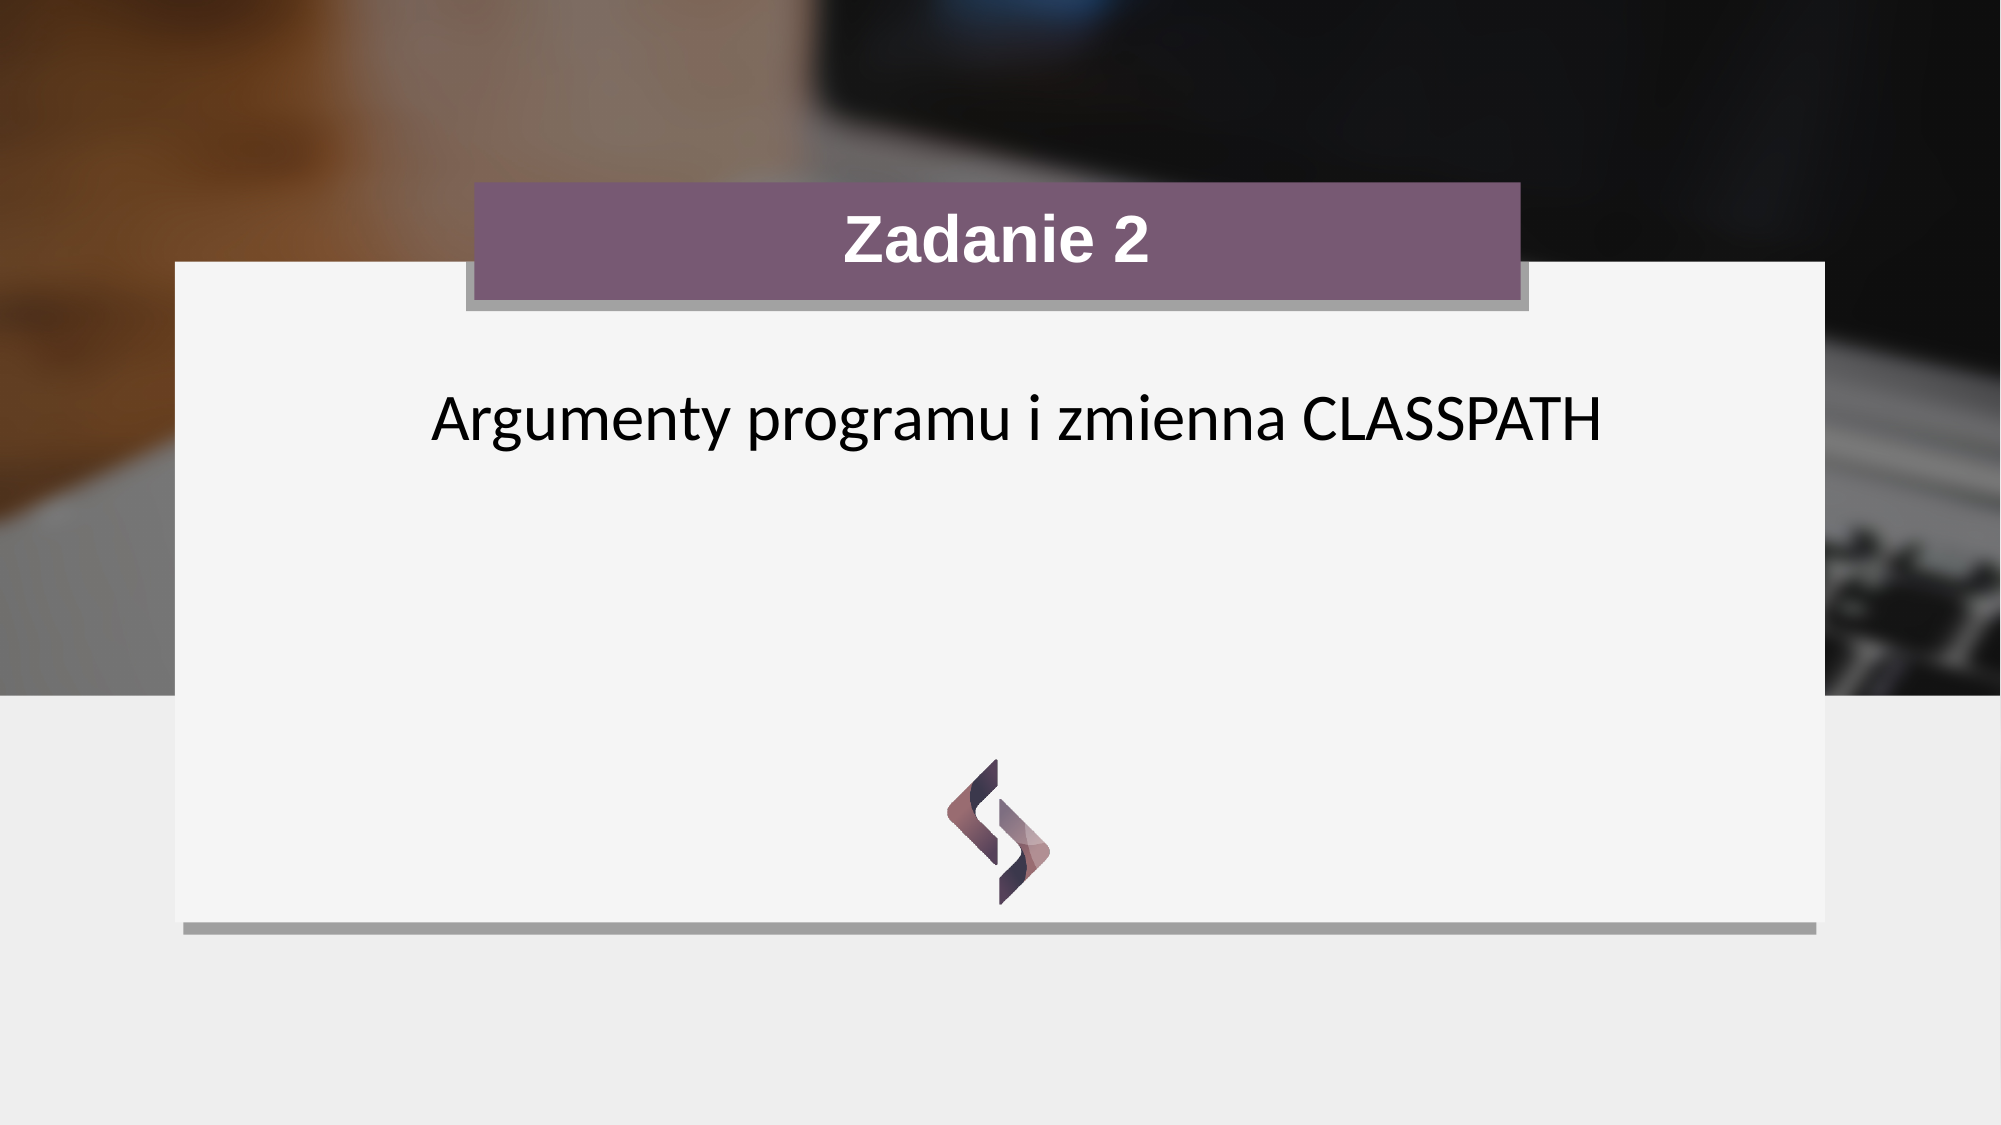

# Zadanie 2

Argumenty programu i zmienna CLASSPATH